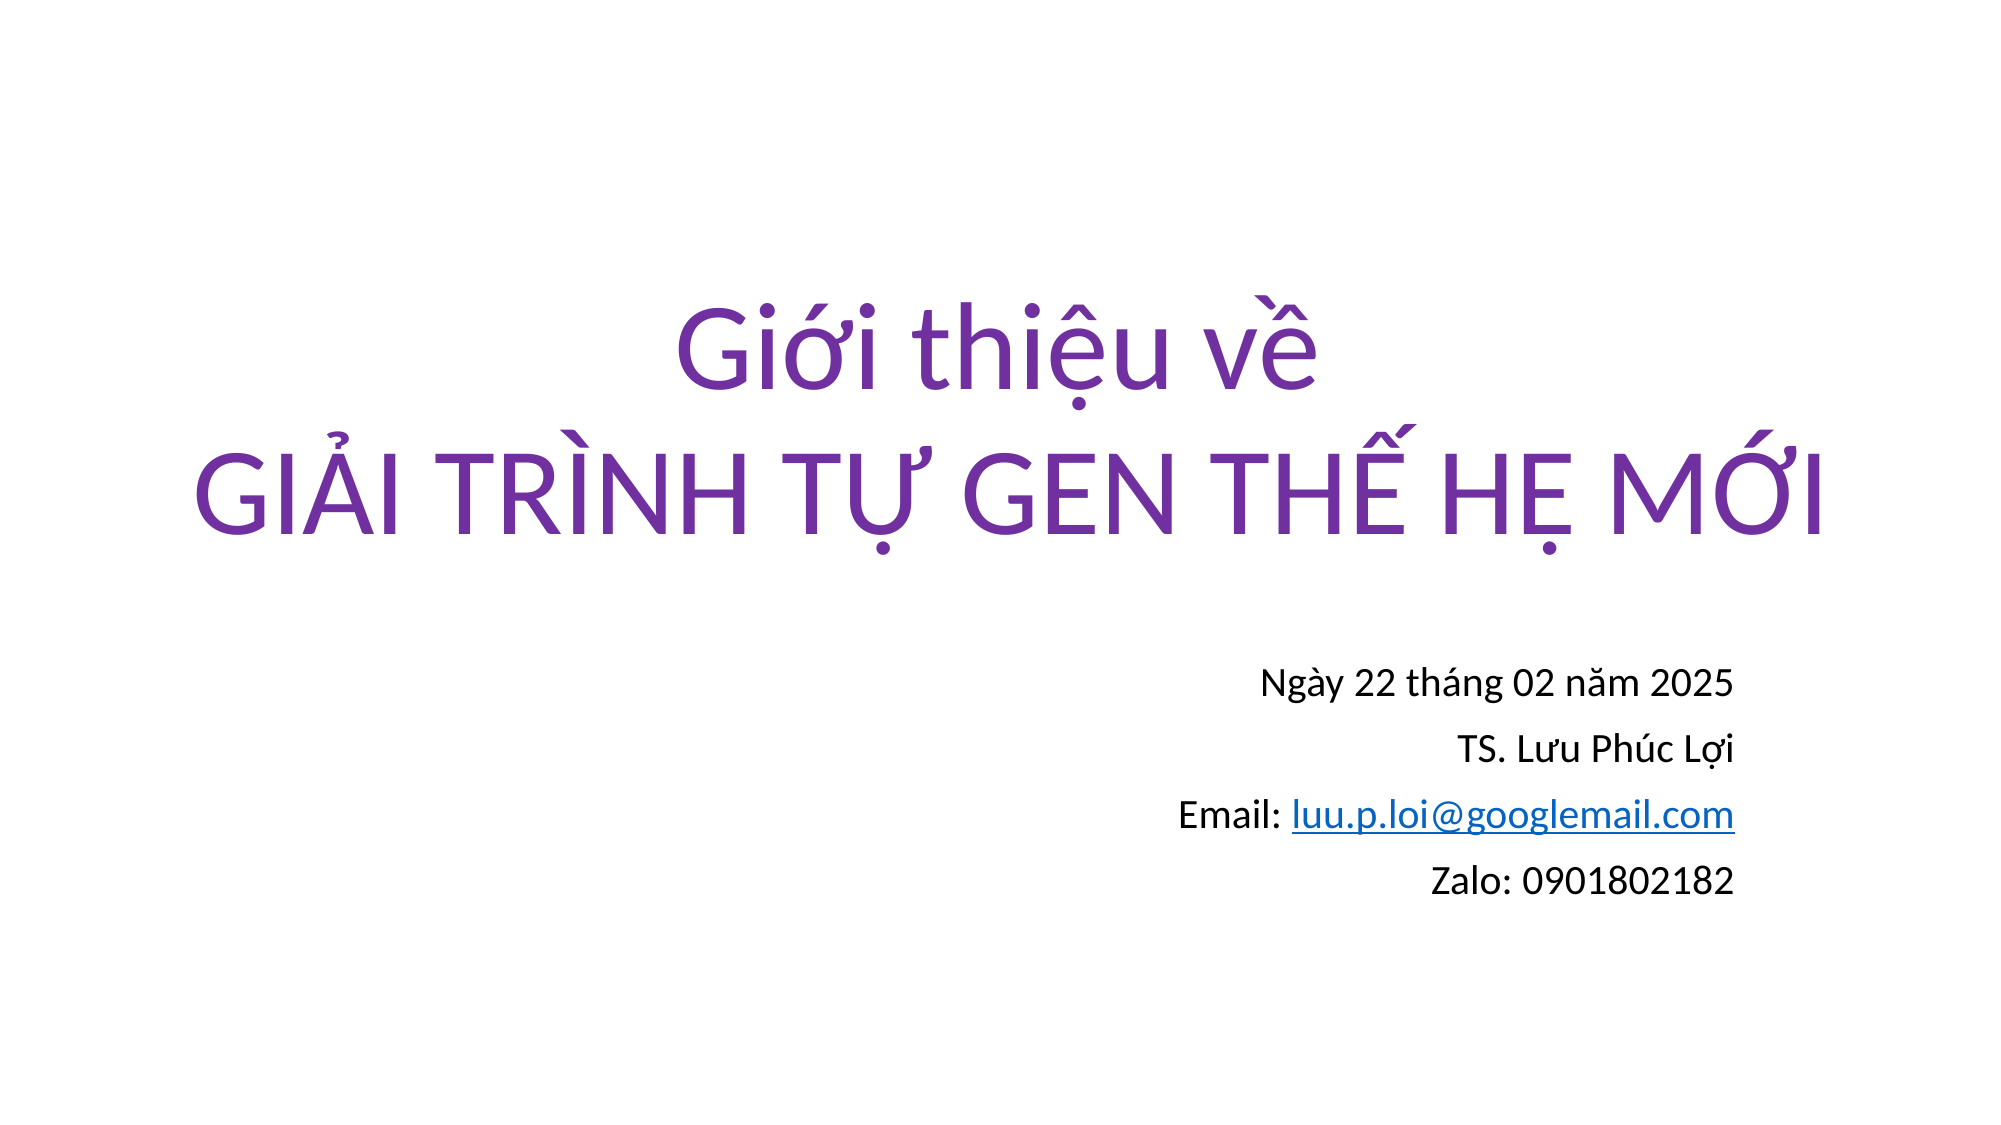

Giới thiệu về
GIẢI TRÌNH TỰ GEN THẾ HỆ MỚI
Ngày 22 tháng 02 năm 2025
TS. Lưu Phúc Lợi
Email: luu.p.loi@googlemail.com
Zalo: 0901802182